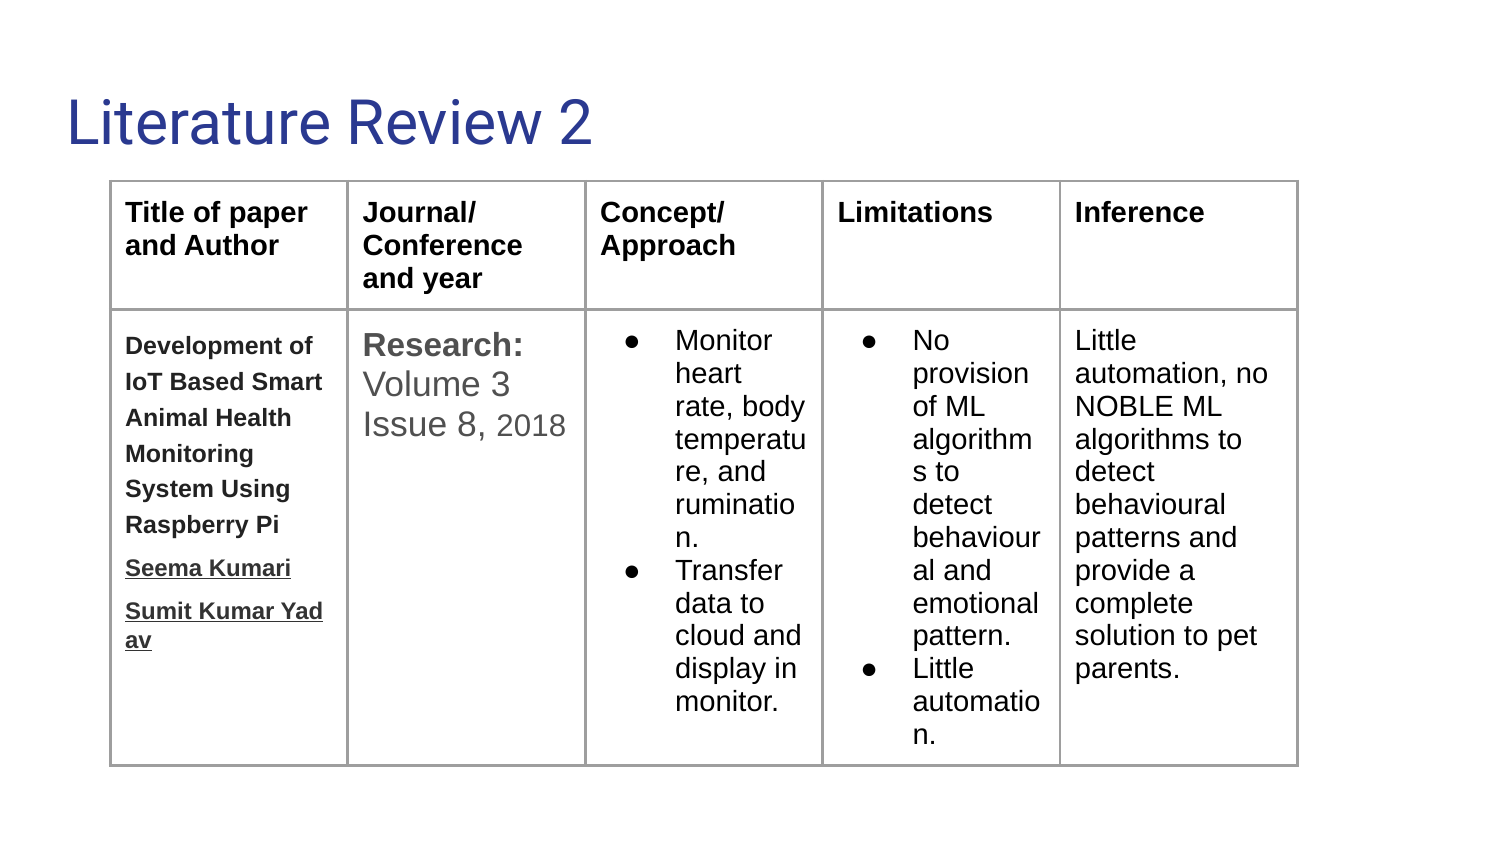

# Literature Review 2

| Title of paper and Author | Journal/ Conference and year | Concept/ Approach | Limitations | Inference |
| --- | --- | --- | --- | --- |
| Development of IoT Based Smart Animal Health Monitoring System Using Raspberry Pi Seema Kumari Sumit Kumar Yadav | Research: Volume 3 Issue 8, 2018 | Monitor heart rate, body temperature, and rumination. Transfer data to cloud and display in monitor. | No provision of ML algorithms to detect behavioural and emotional pattern. Little automation. | Little automation, no NOBLE ML algorithms to detect behavioural patterns and provide a complete solution to pet parents. |